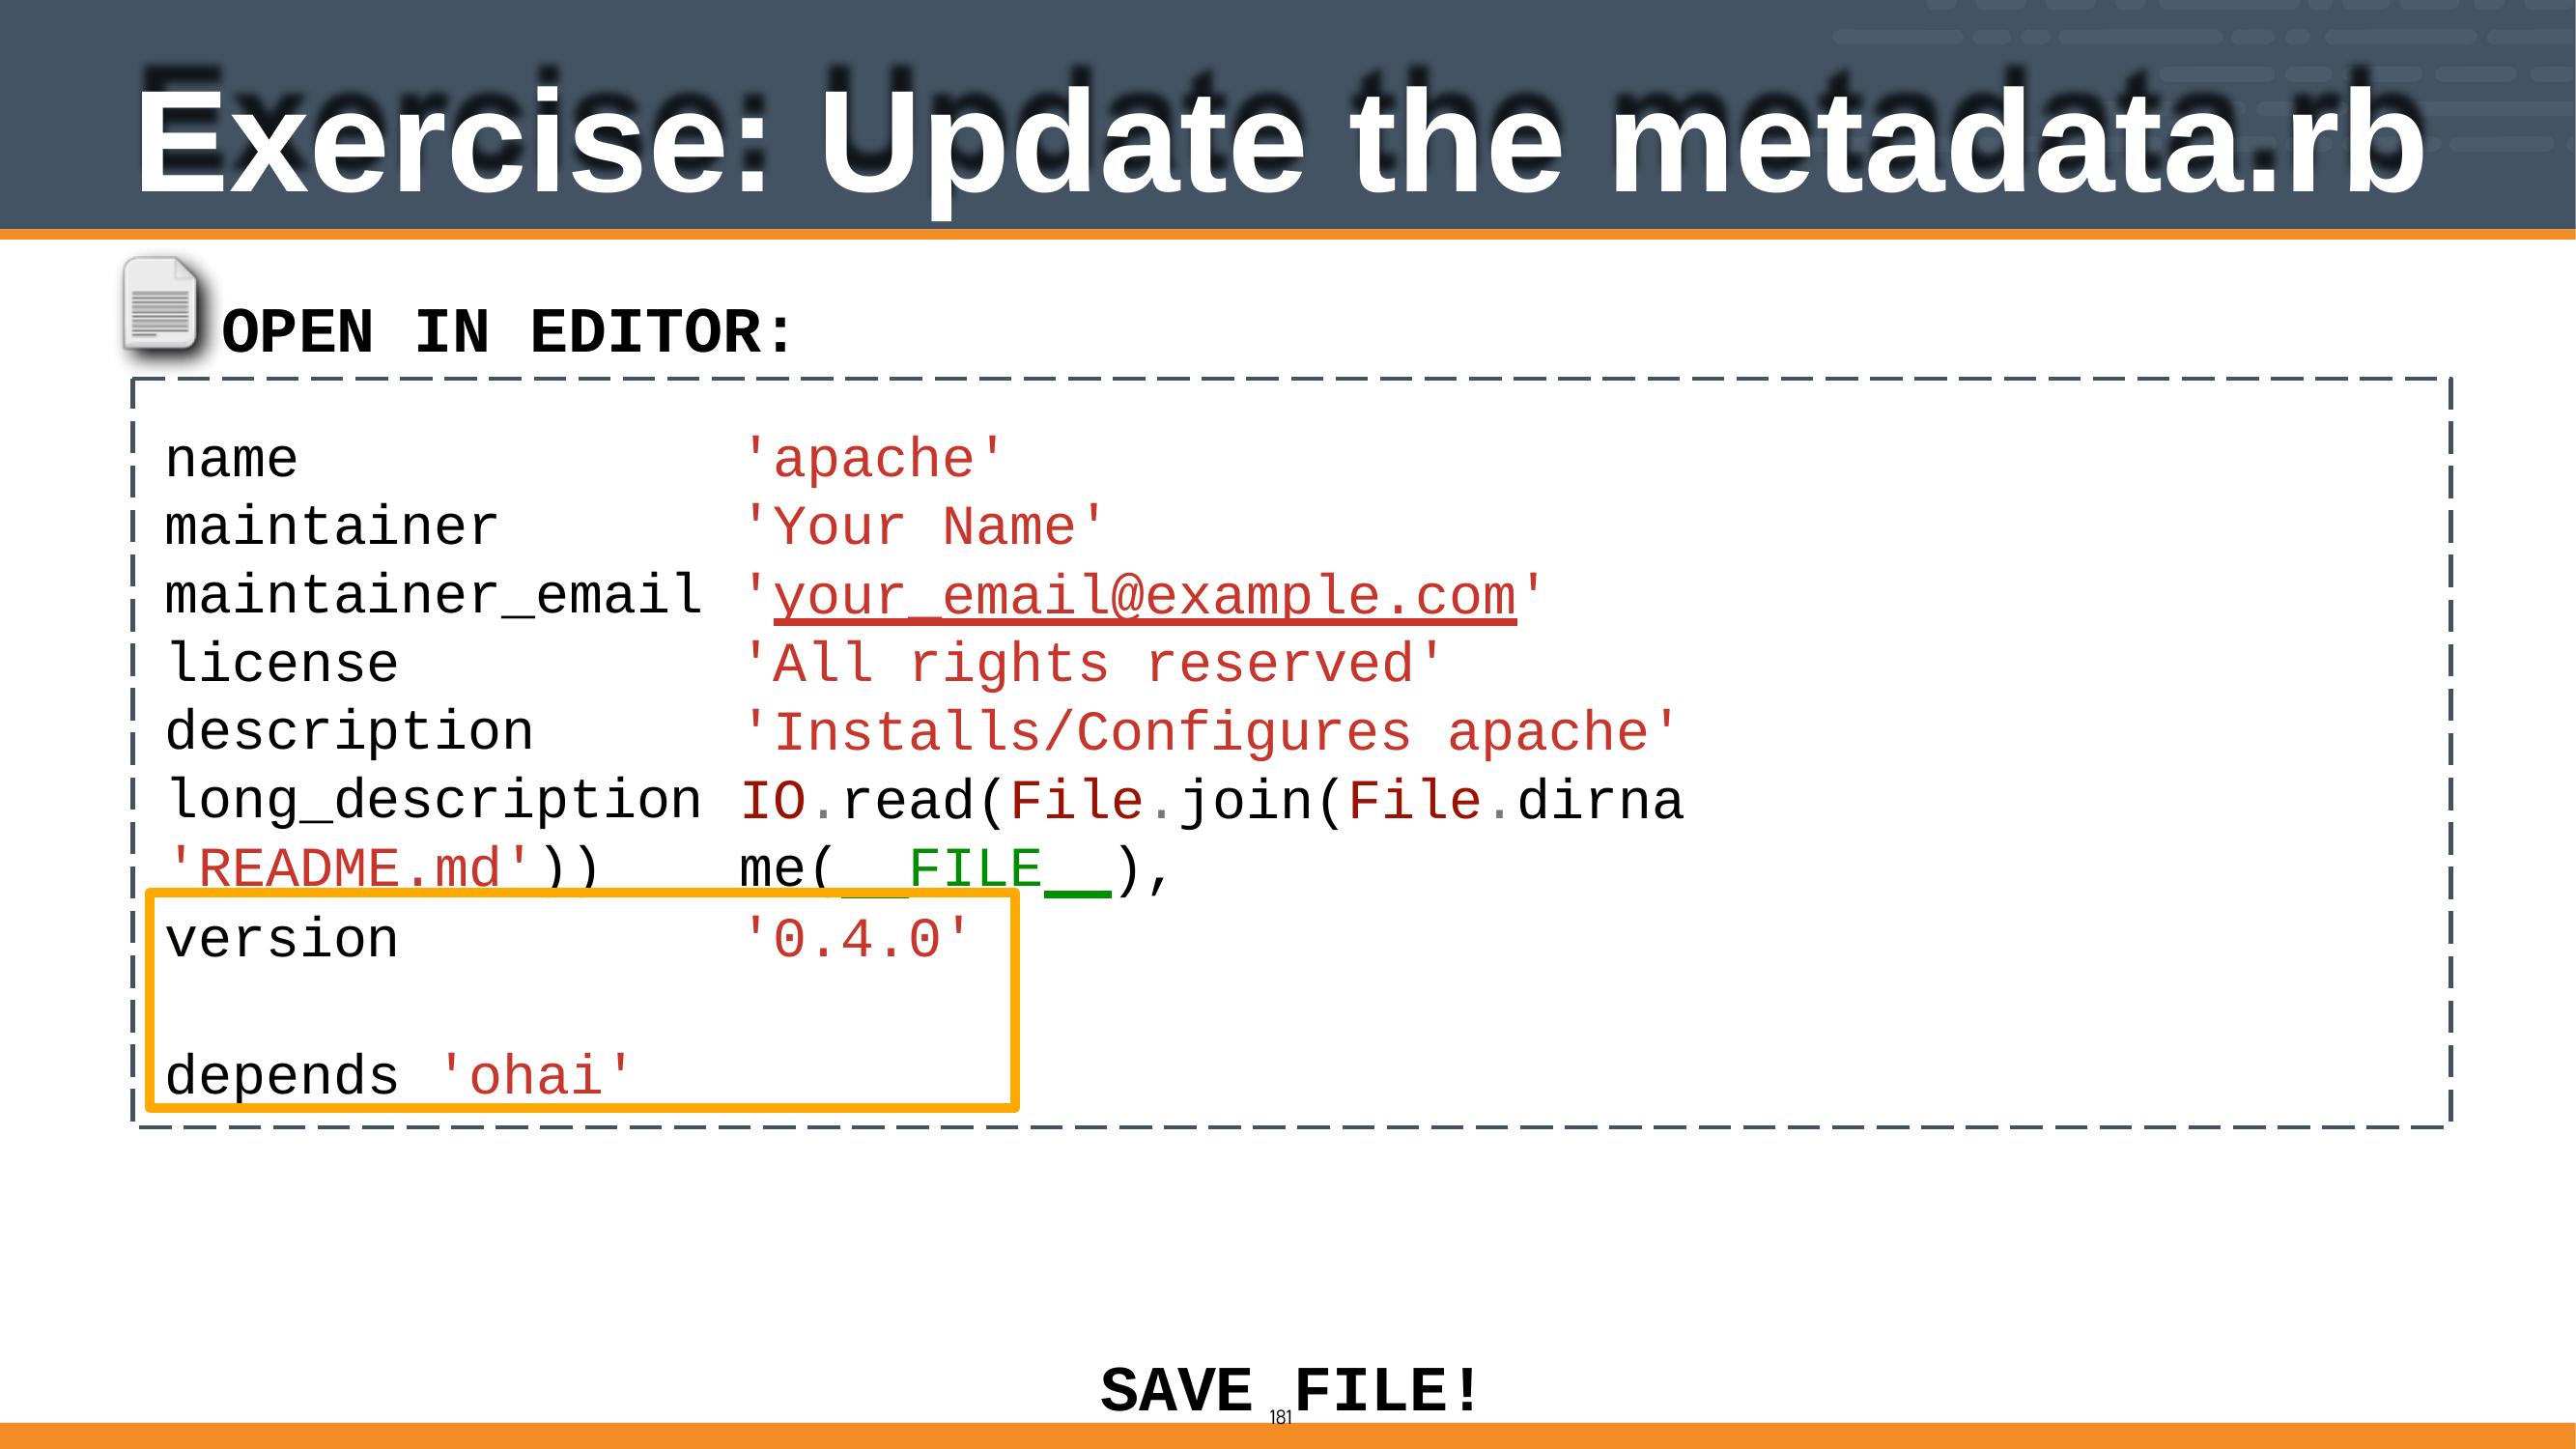

# Exercise: Update the metadata.rb

OPEN IN EDITOR: cookbooks/apache/metadata.rb

name maintainer
maintainer_email license description long_description 'README.md'))
'apache' 'Your Name'
'your_email@example.com' 'All rights reserved' 'Installs/Configures apache'
IO.read(File.join(File.dirname(  FILE  ),

version
'0.4.0'
depends 'ohai'
SAVE
FILE!
181